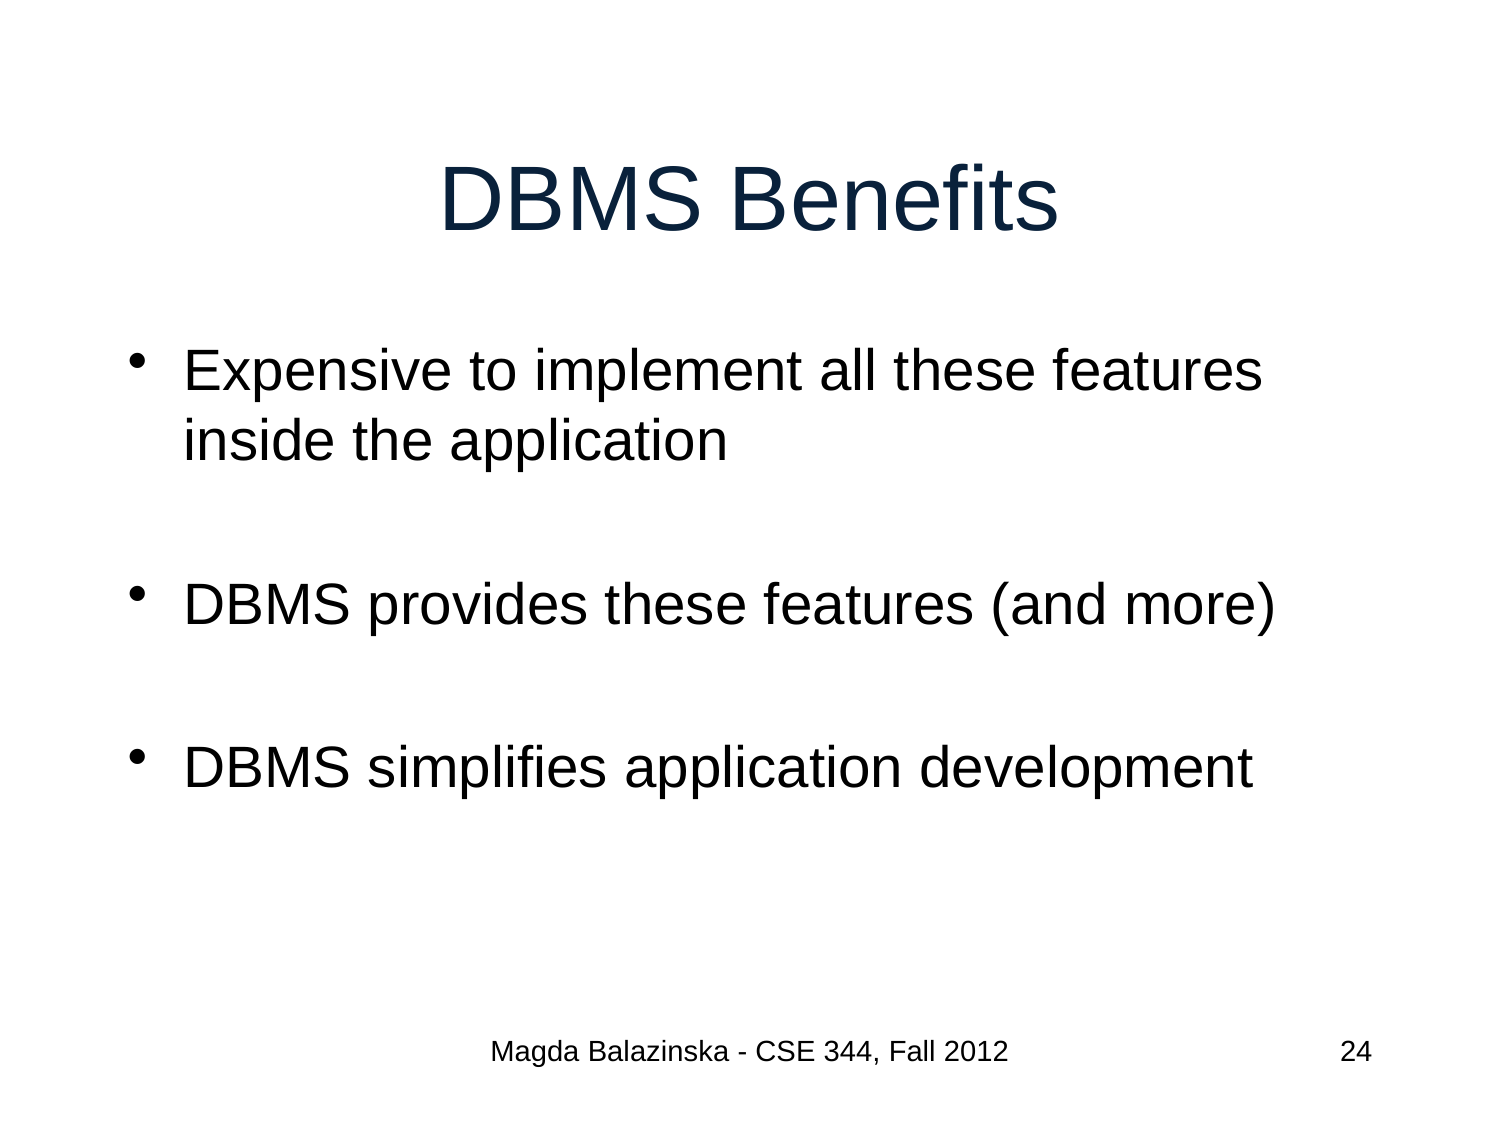

# DBMS Benefits
Expensive to implement all these features inside the application

DBMS provides these features (and more)

DBMS simplifies application development
Magda Balazinska - CSE 344, Fall 2012
24